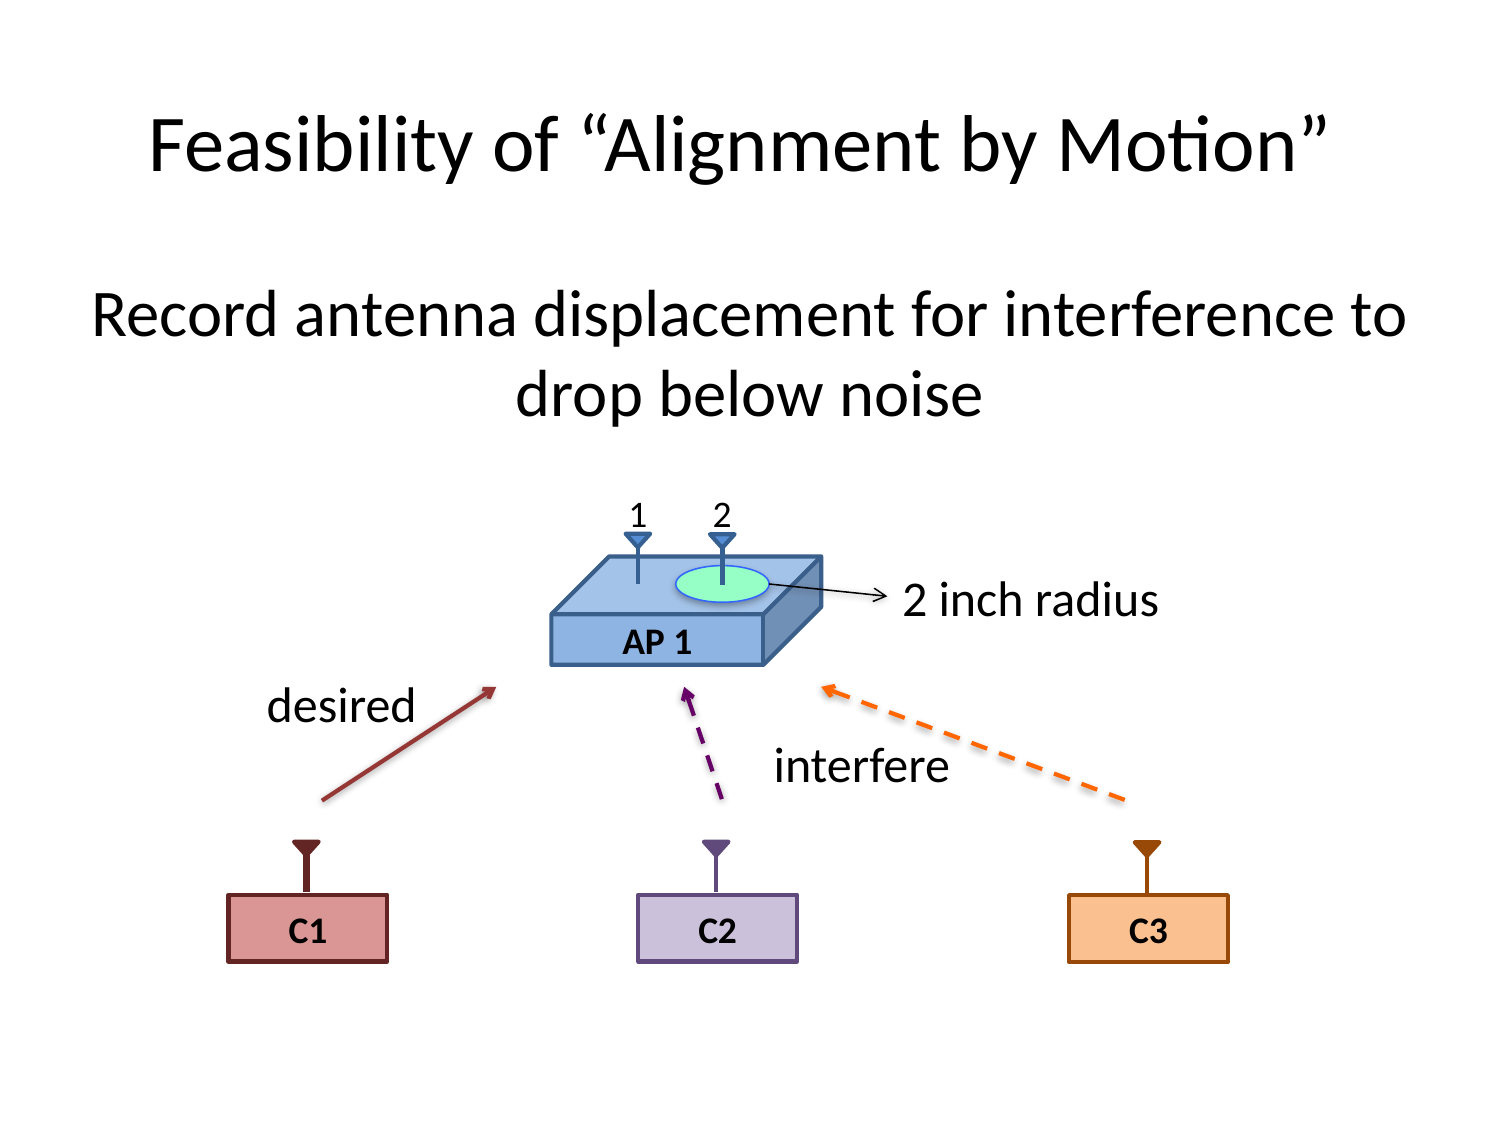

# Feasibility of “Alignment by Motion”
Record antenna displacement for interference to drop below noise
1
2

AP 1
2 inch radius

desired
interfere

C1
C2
C3